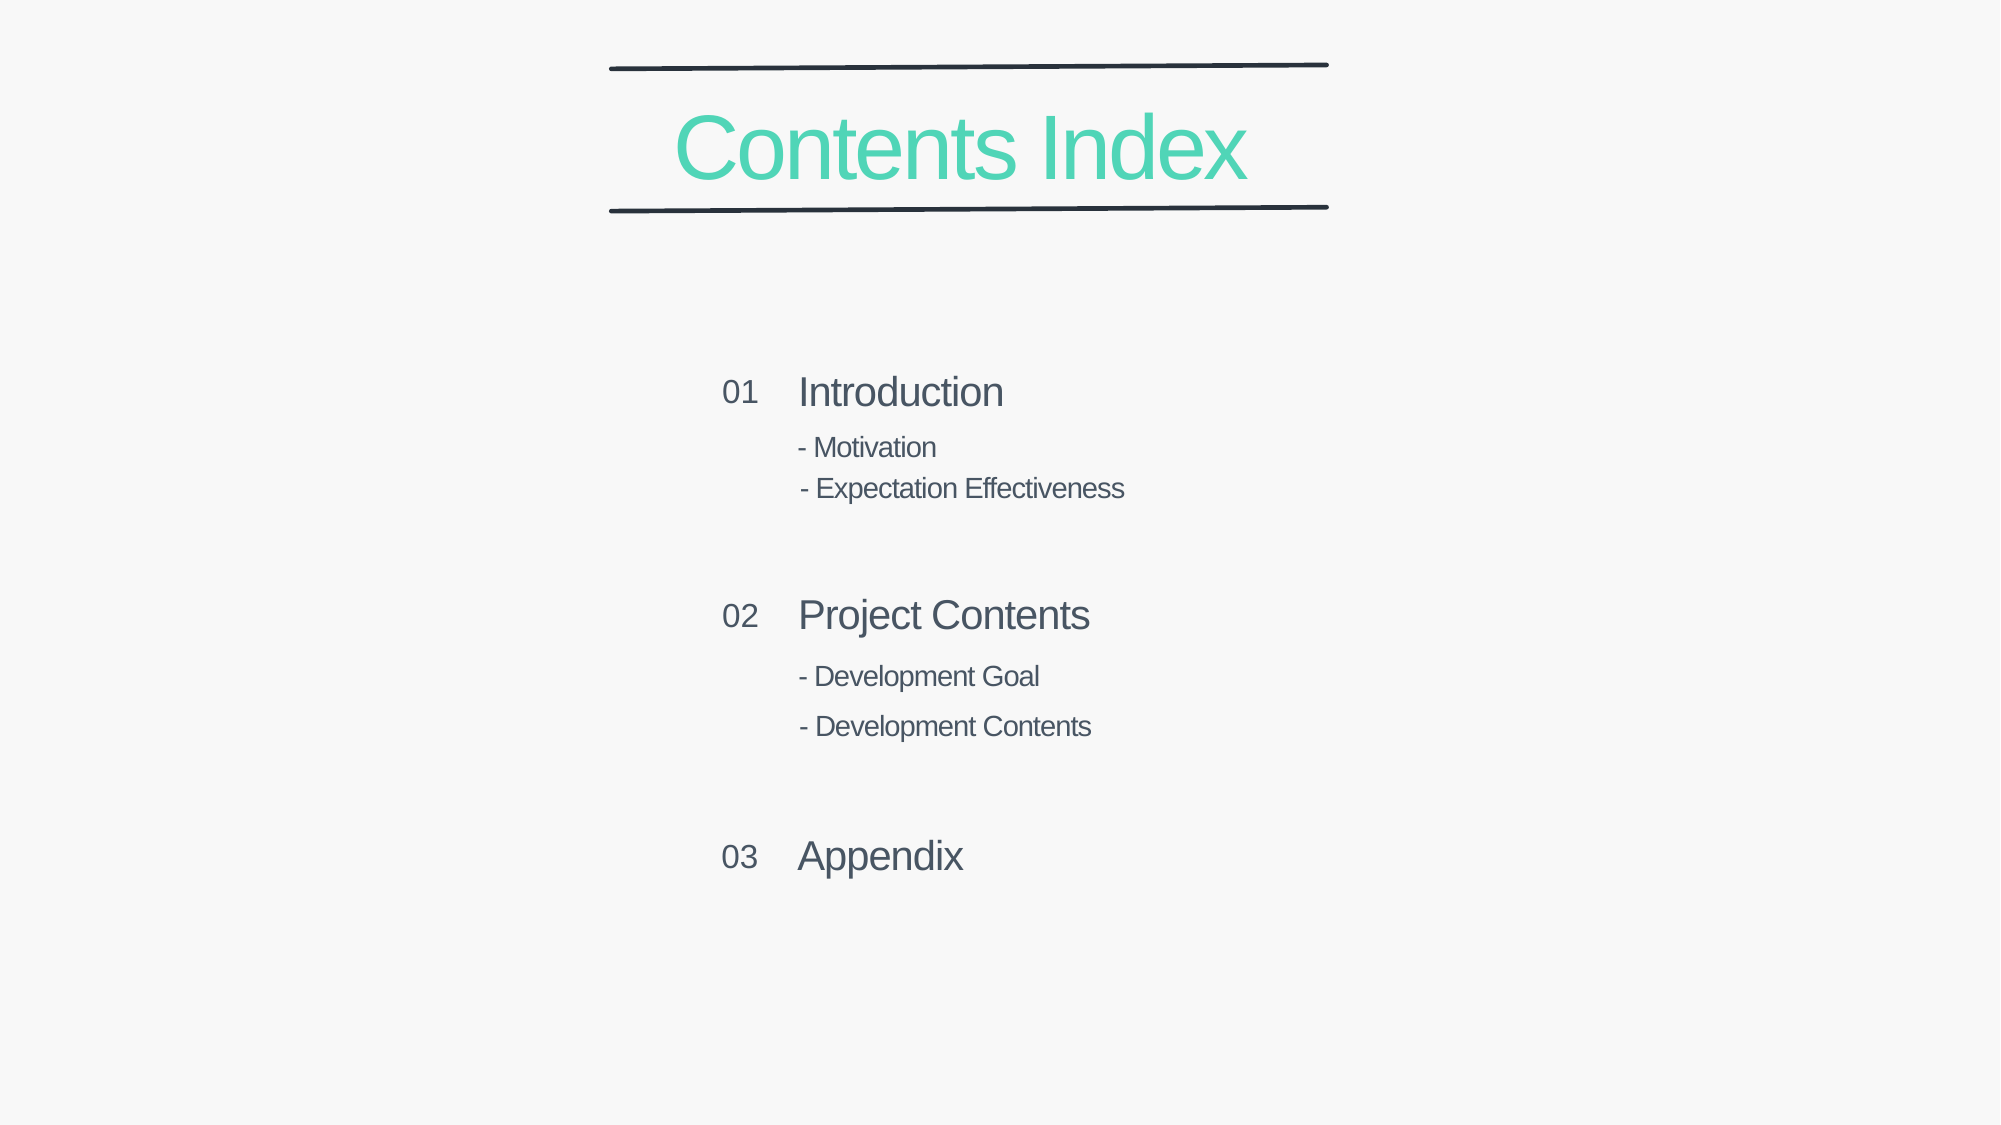

Contents Index
Introduction
01
- Motivation
- Expectation Effectiveness
Project Contents
02
- Development Goal
- Development Contents
Appendix
03